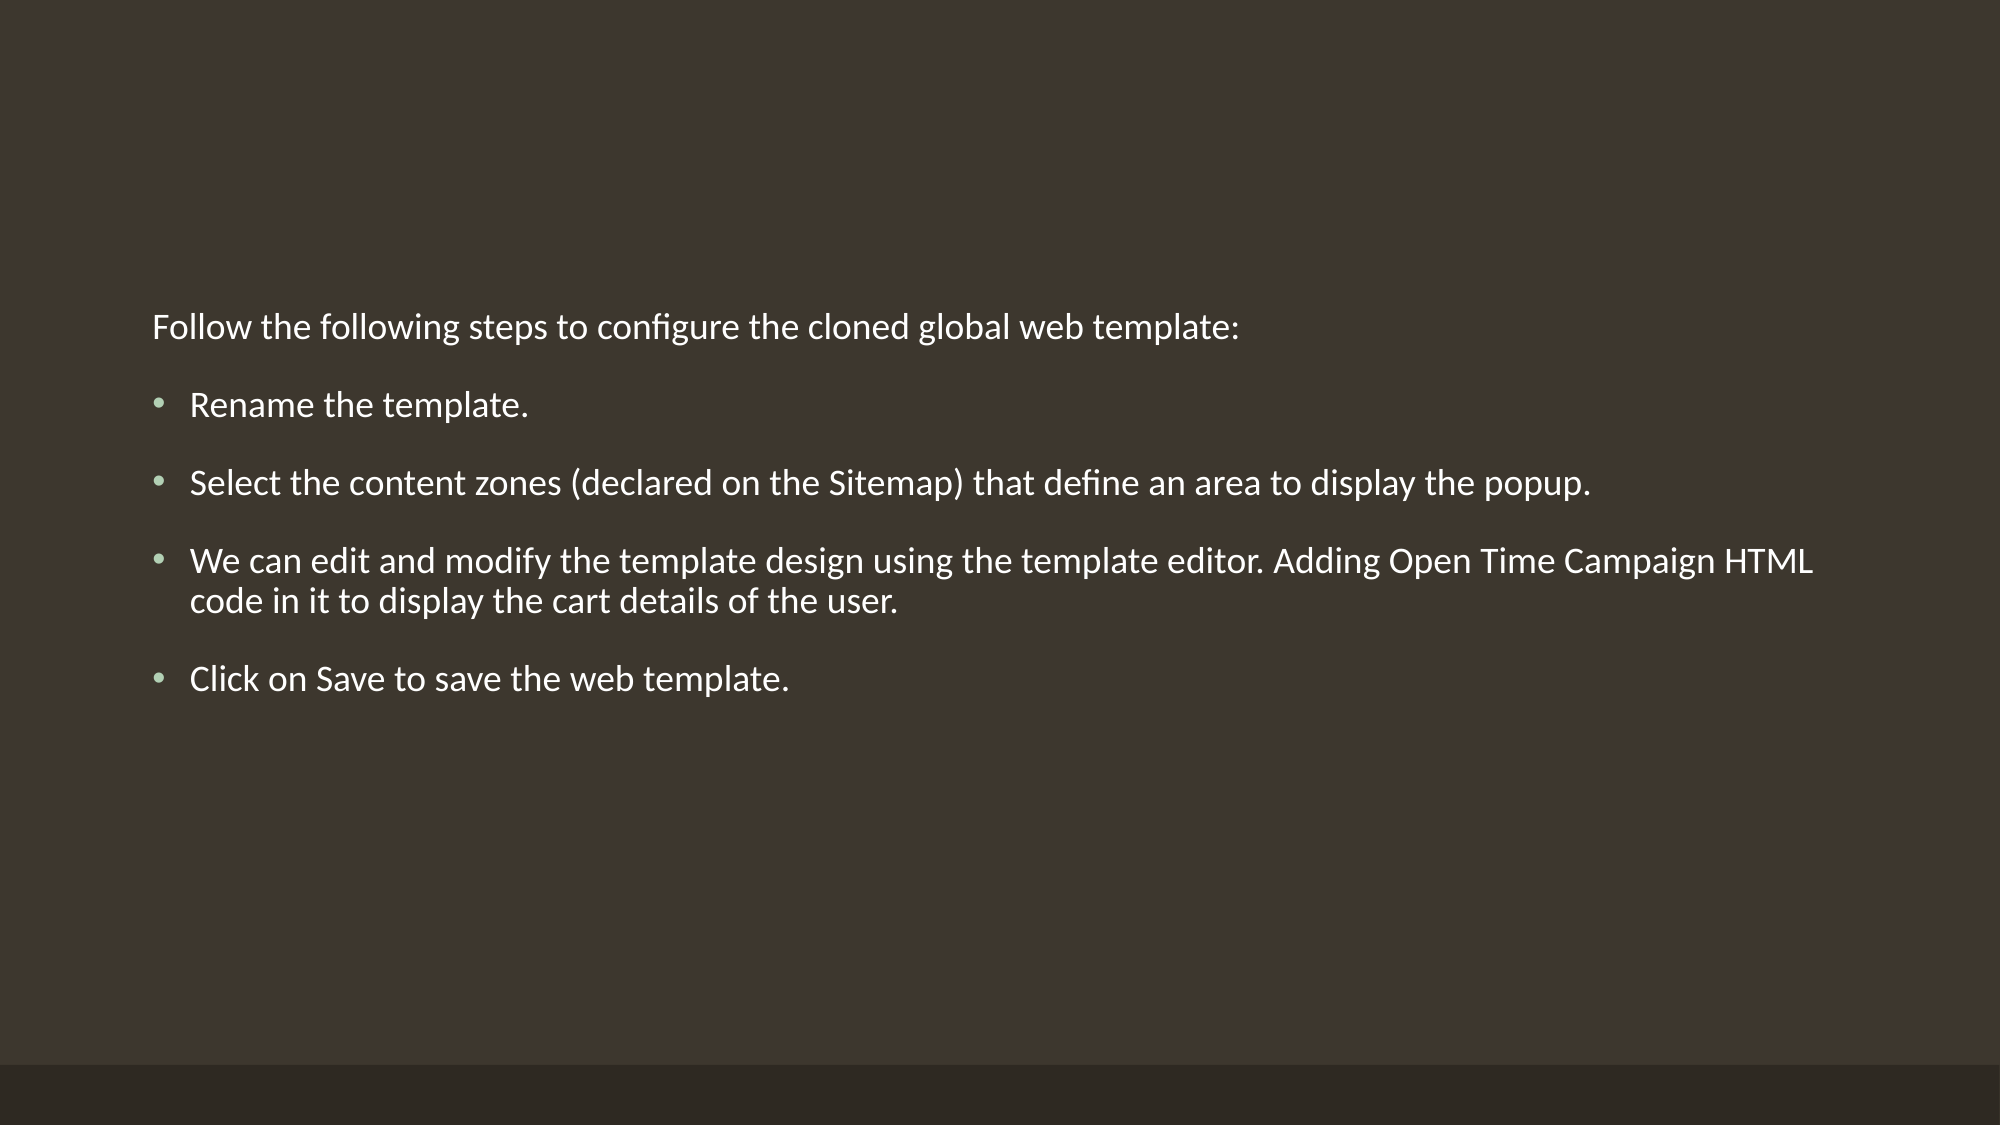

Follow the following steps to configure the cloned global web template:
Rename the template.
Select the content zones (declared on the Sitemap) that define an area to display the popup.
We can edit and modify the template design using the template editor. Adding Open Time Campaign HTML code in it to display the cart details of the user.
Click on Save to save the web template.